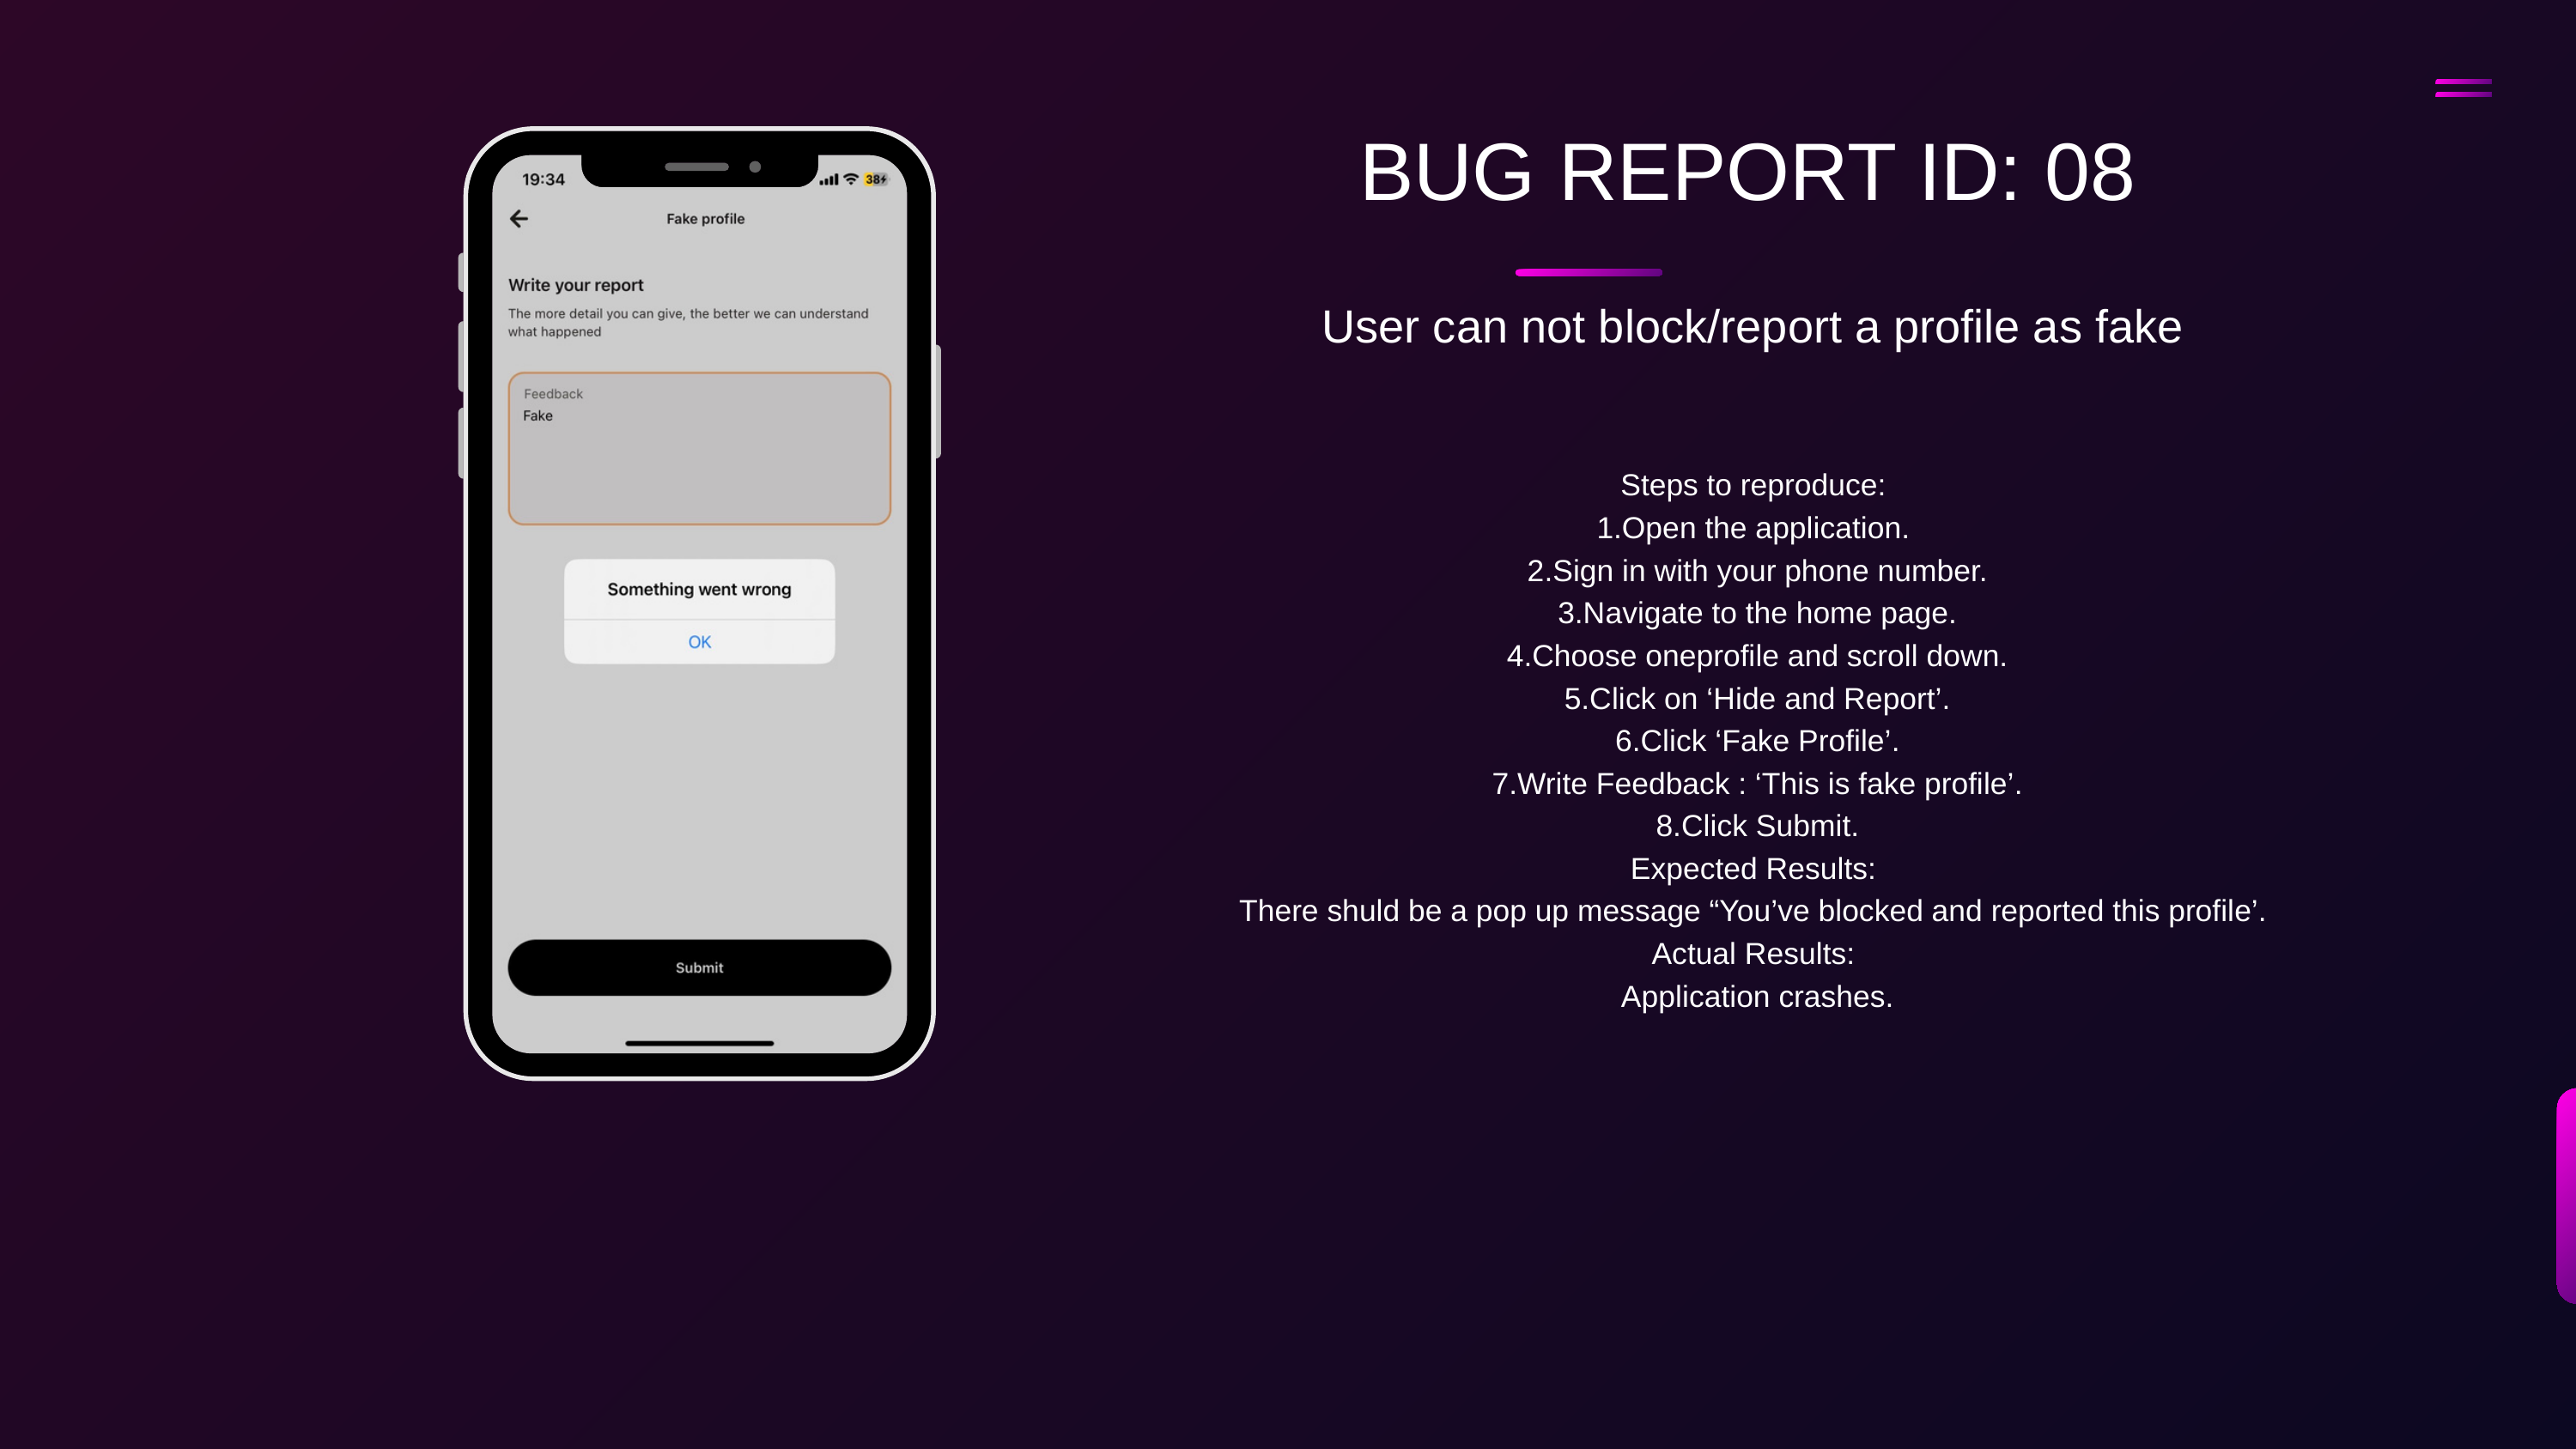

BUG REPORT ID: 08

User can not block/report a profile as fake

Steps to reproduce:
1.Open the application.
 2.Sign in with your phone number.
 3.Navigate to the home page.
 4.Choose oneprofile and scroll down.
 5.Click on ‘Hide and Report’.
 6.Click ‘Fake Profile’.
 7.Write Feedback : ‘This is fake profile’.
 8.Click Submit.
Expected Results:
There shuld be a pop up message “You’ve blocked and reported this profile’.
Actual Results:
 Application crashes.